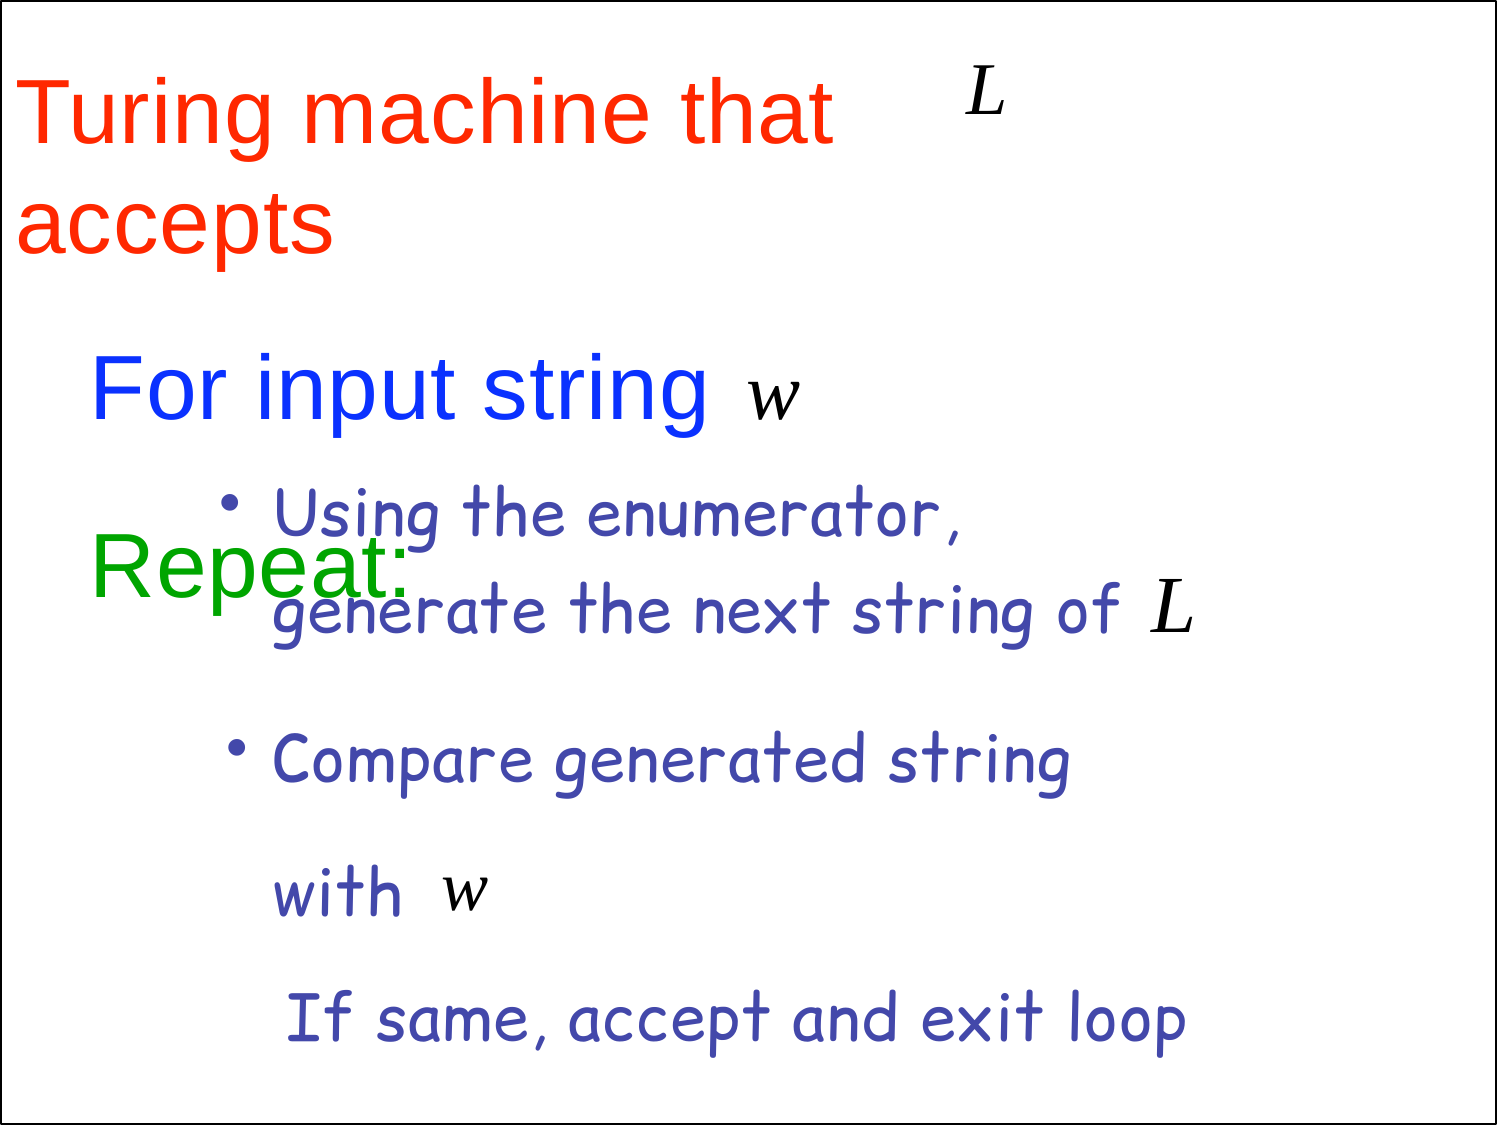

# Turing machine that accepts
For input string w
Repeat:

L
Using the enumerator,  generate the next string of L
Compare generated string with w
If same, accept and exit loop

End of Proof